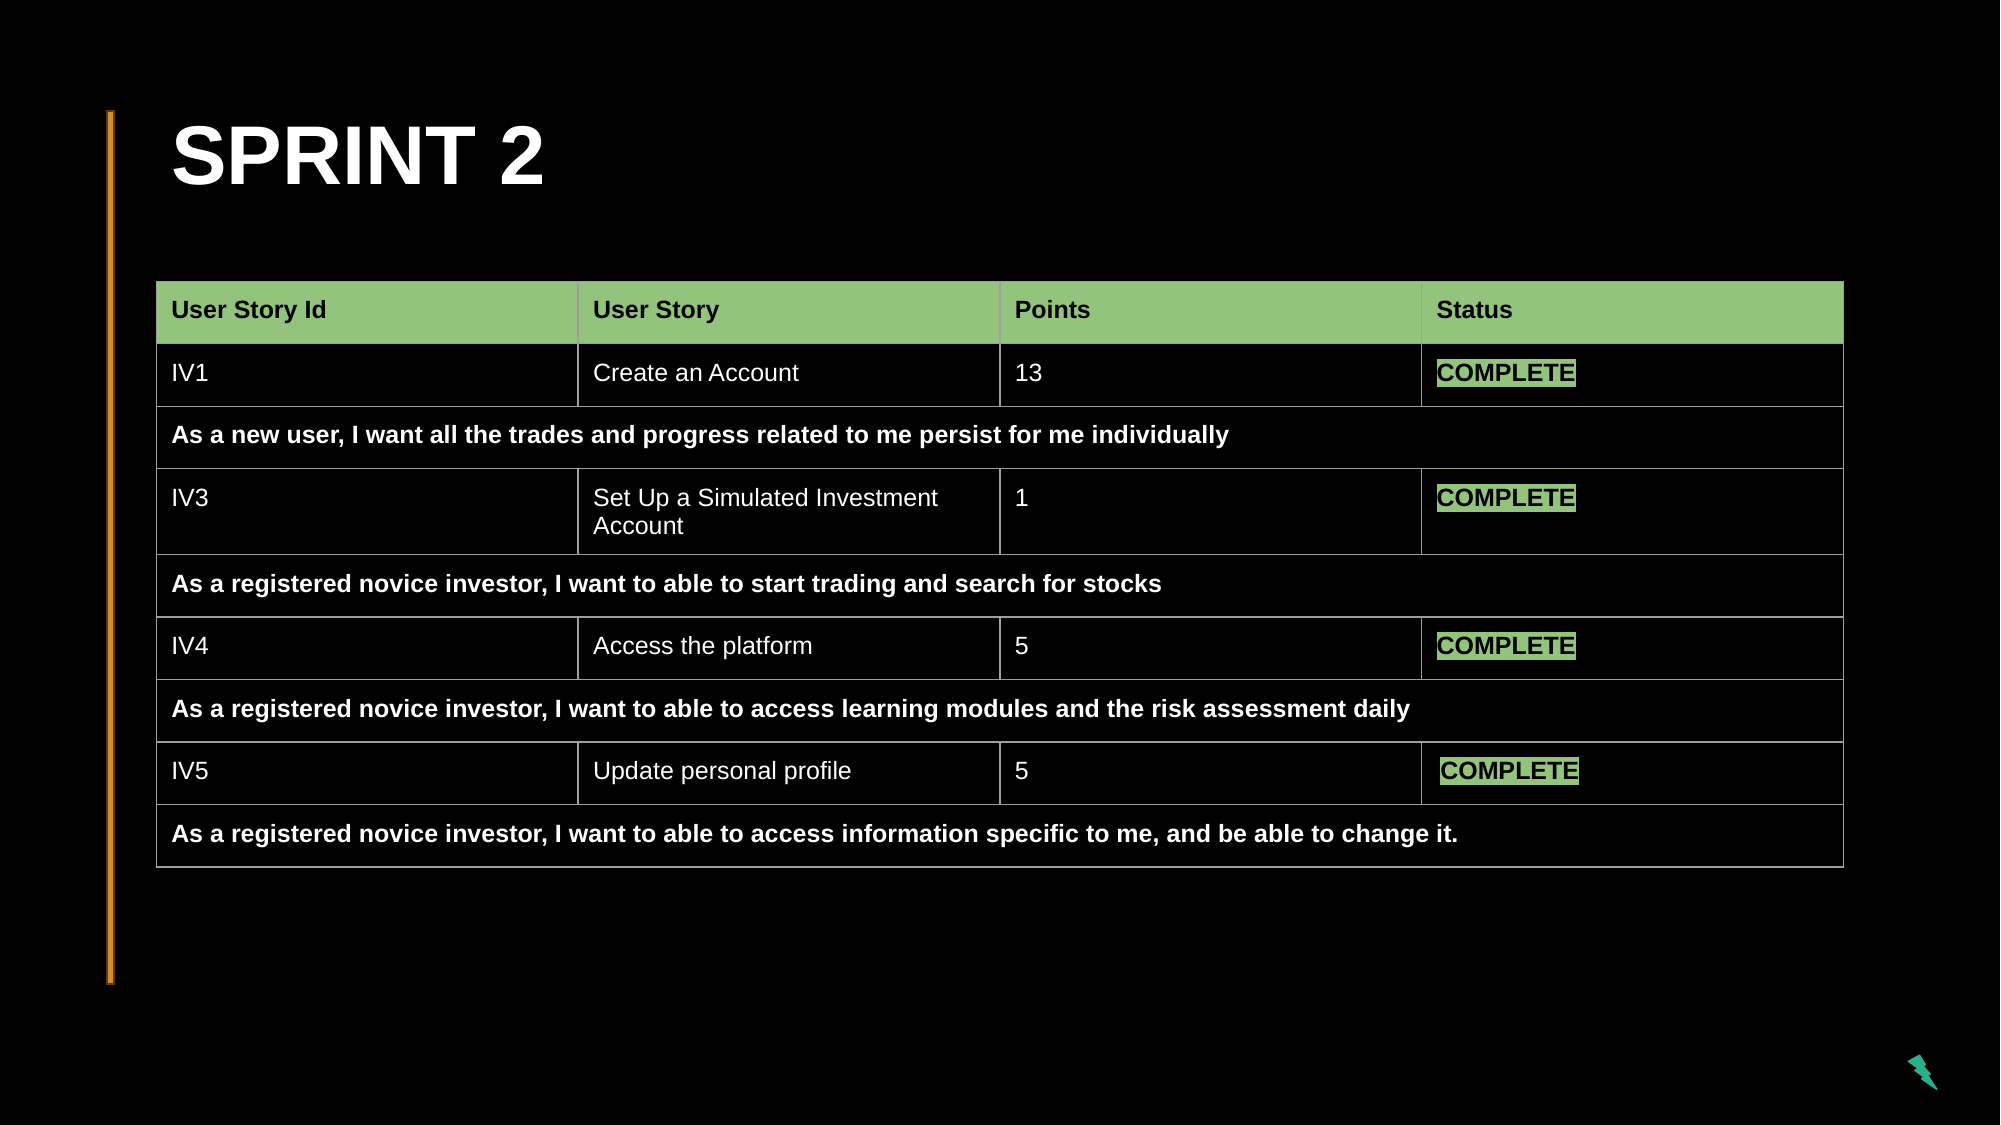

SPRINT 2

| User Story Id | User Story | Points | Status |
| --- | --- | --- | --- |
| IV1 | Create an Account | 13 | COMPLETE |
| As a new user, I want all the trades and progress related to me persist for me individually |  |  |  |
| IV3 | Set Up a Simulated Investment Account | 1 | COMPLETE |
| As a registered novice investor, I want to able to start trading and search for stocks |  |  |  |
| IV4 | Access the platform | 5 | COMPLETE |
| As a registered novice investor, I want to able to access learning modules and the risk assessment daily |  |  |  |
| IV5 | Update personal profile | 5 | COMPLETE |
| As a registered novice investor, I want to able to access information specific to me, and be able to change it. |  |  |  |